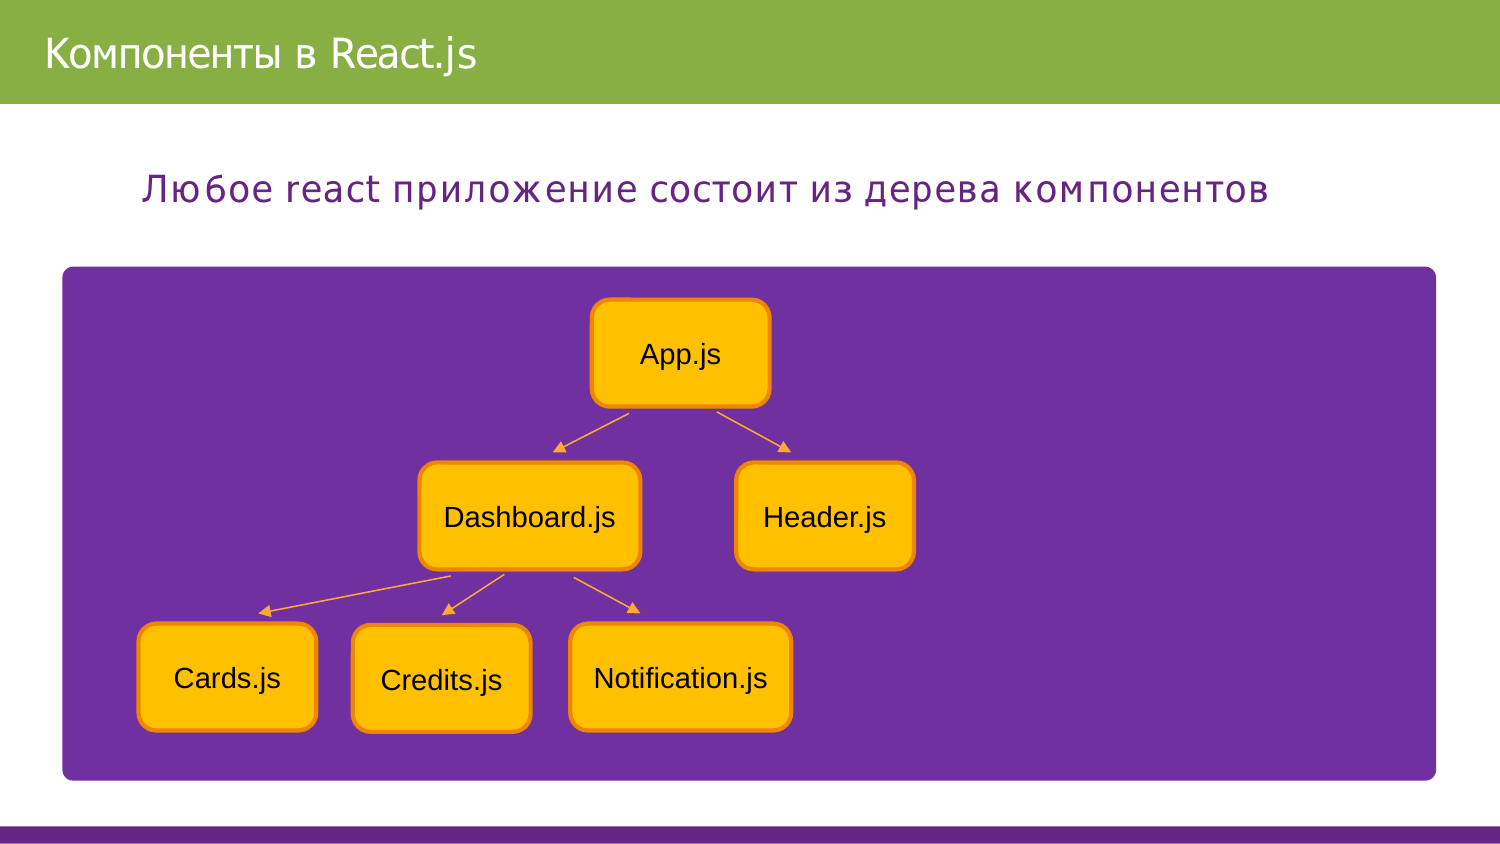

Компоненты в React.js
Любое react приложение состоит из дерева компонентов

App.js
Header.js
Dashboard.js
Cards.js
Notification.js
Credits.js